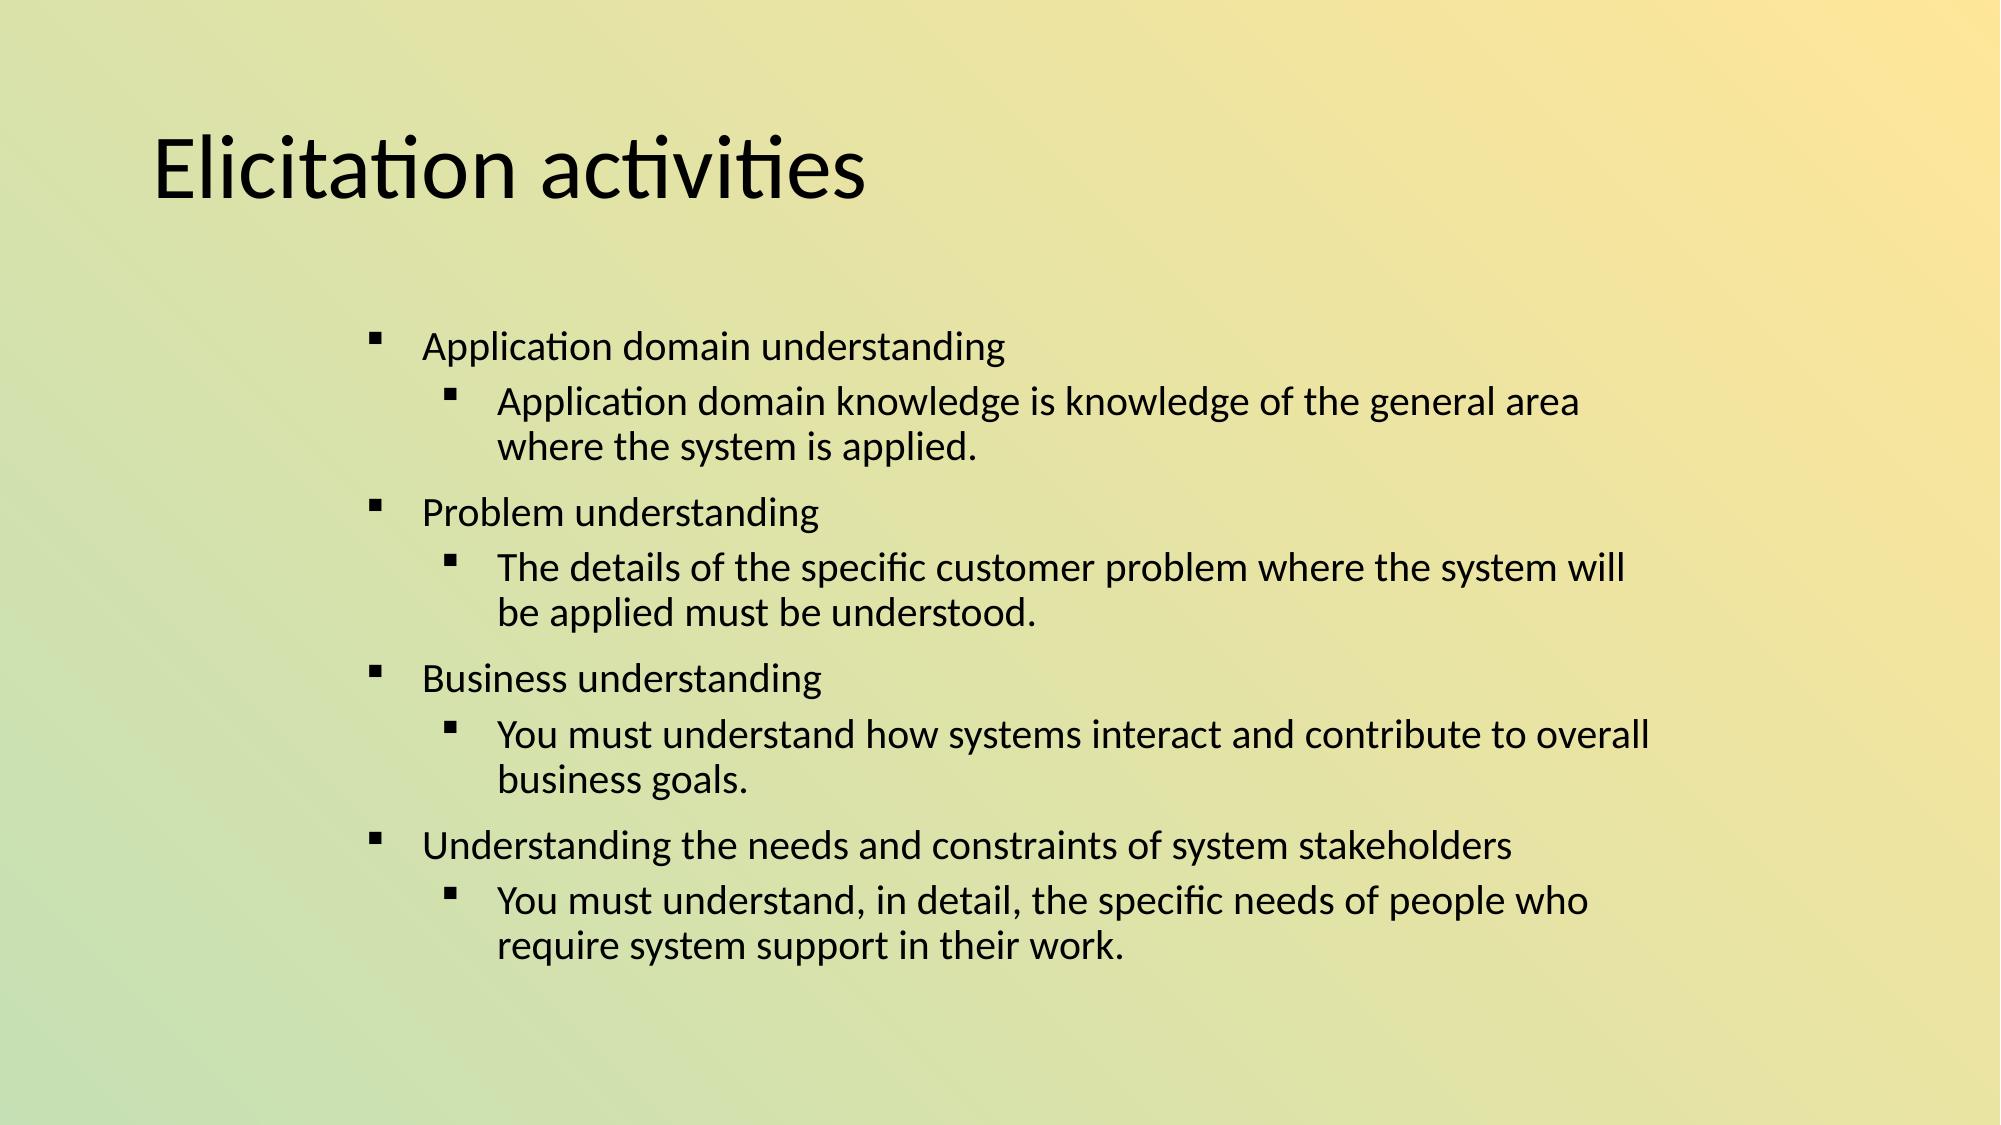

# Elicitation activities
Application domain understanding
Application domain knowledge is knowledge of the general area where the system is applied.
Problem understanding
The details of the specific customer problem where the system will be applied must be understood.
Business understanding
You must understand how systems interact and contribute to overall business goals.
Understanding the needs and constraints of system stakeholders
You must understand, in detail, the specific needs of people who require system support in their work.